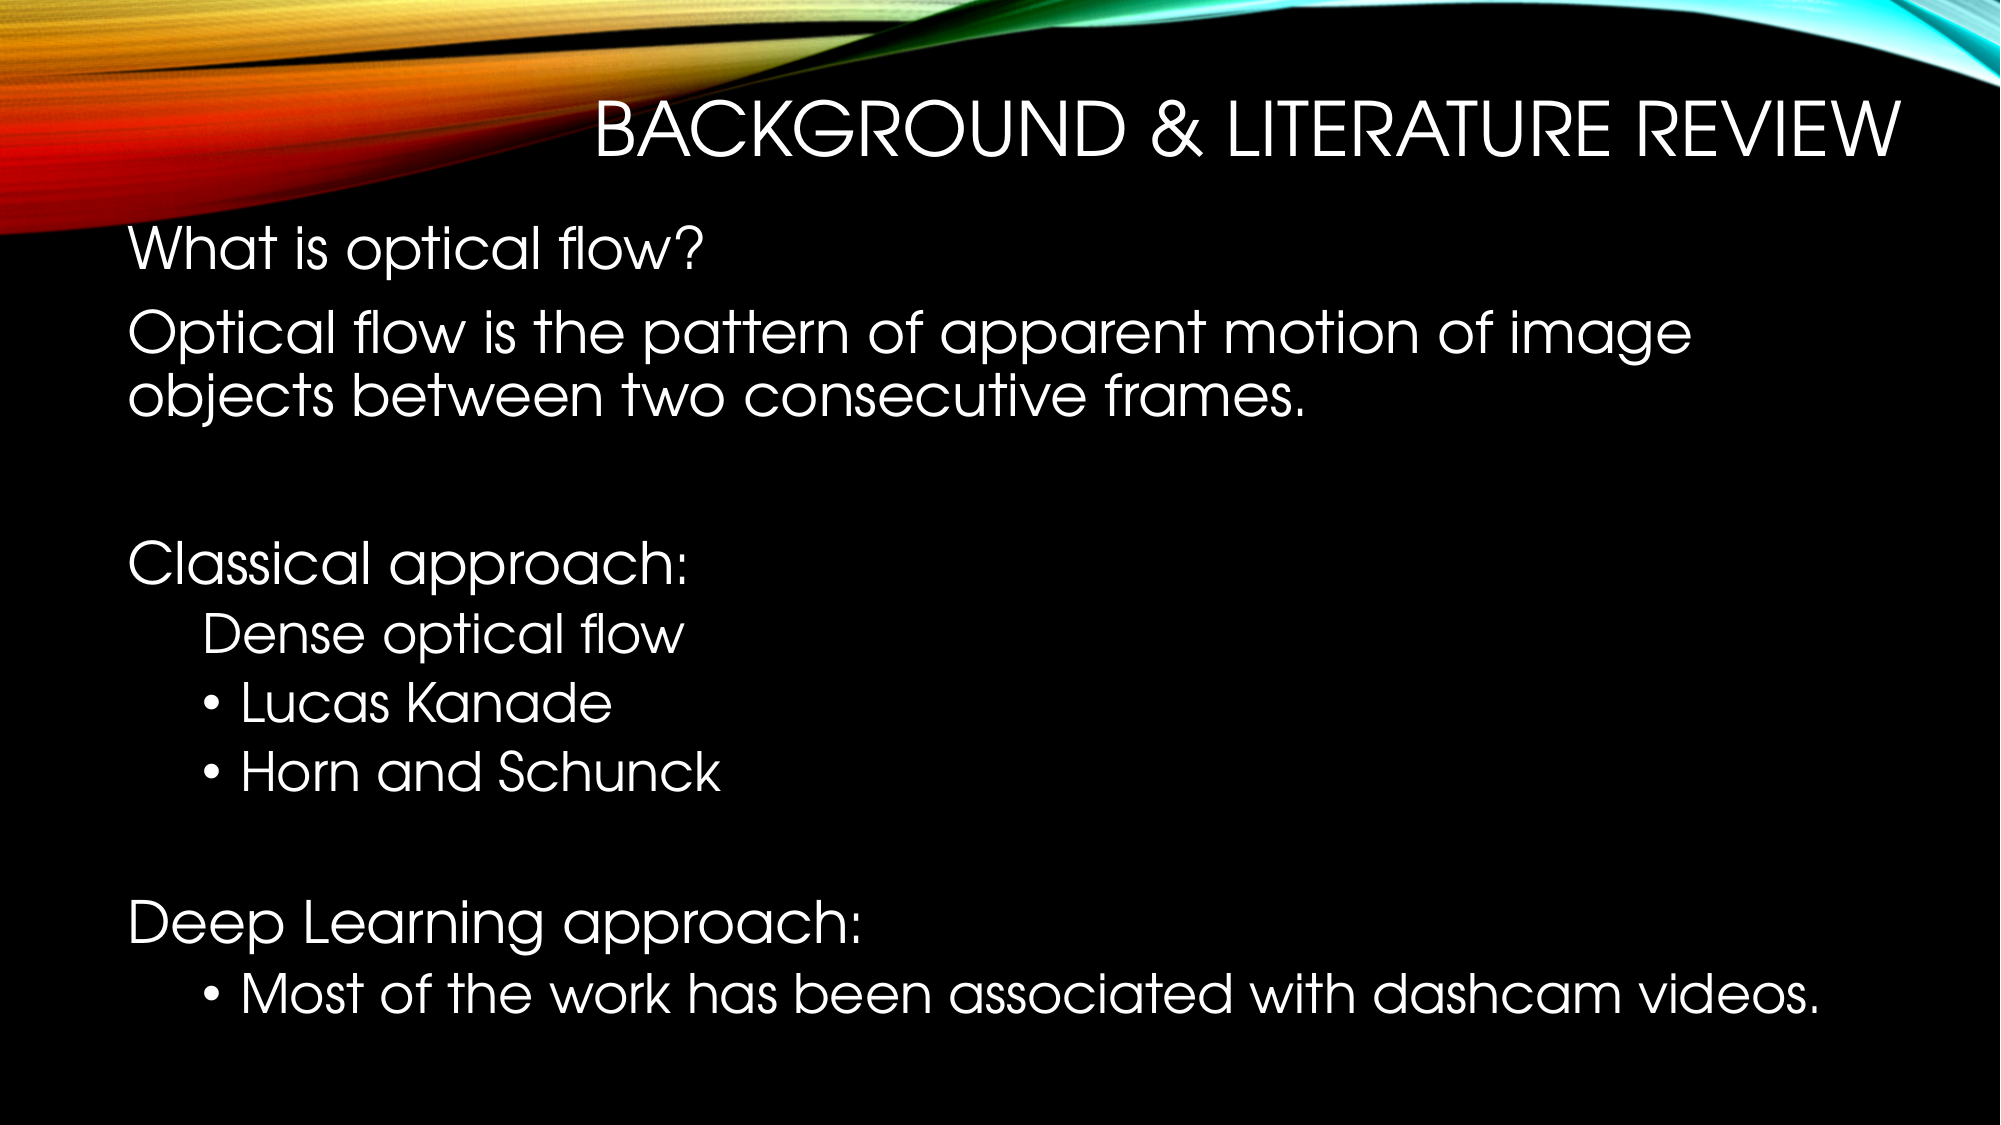

# BackGround & LITERATURE REVIEW
What is optical flow?
Optical flow is the pattern of apparent motion of image objects between two consecutive frames.

Classical approach:
Dense optical flow
Lucas Kanade
Horn and Schunck

Deep Learning approach:
Most of the work has been associated with dashcam videos.